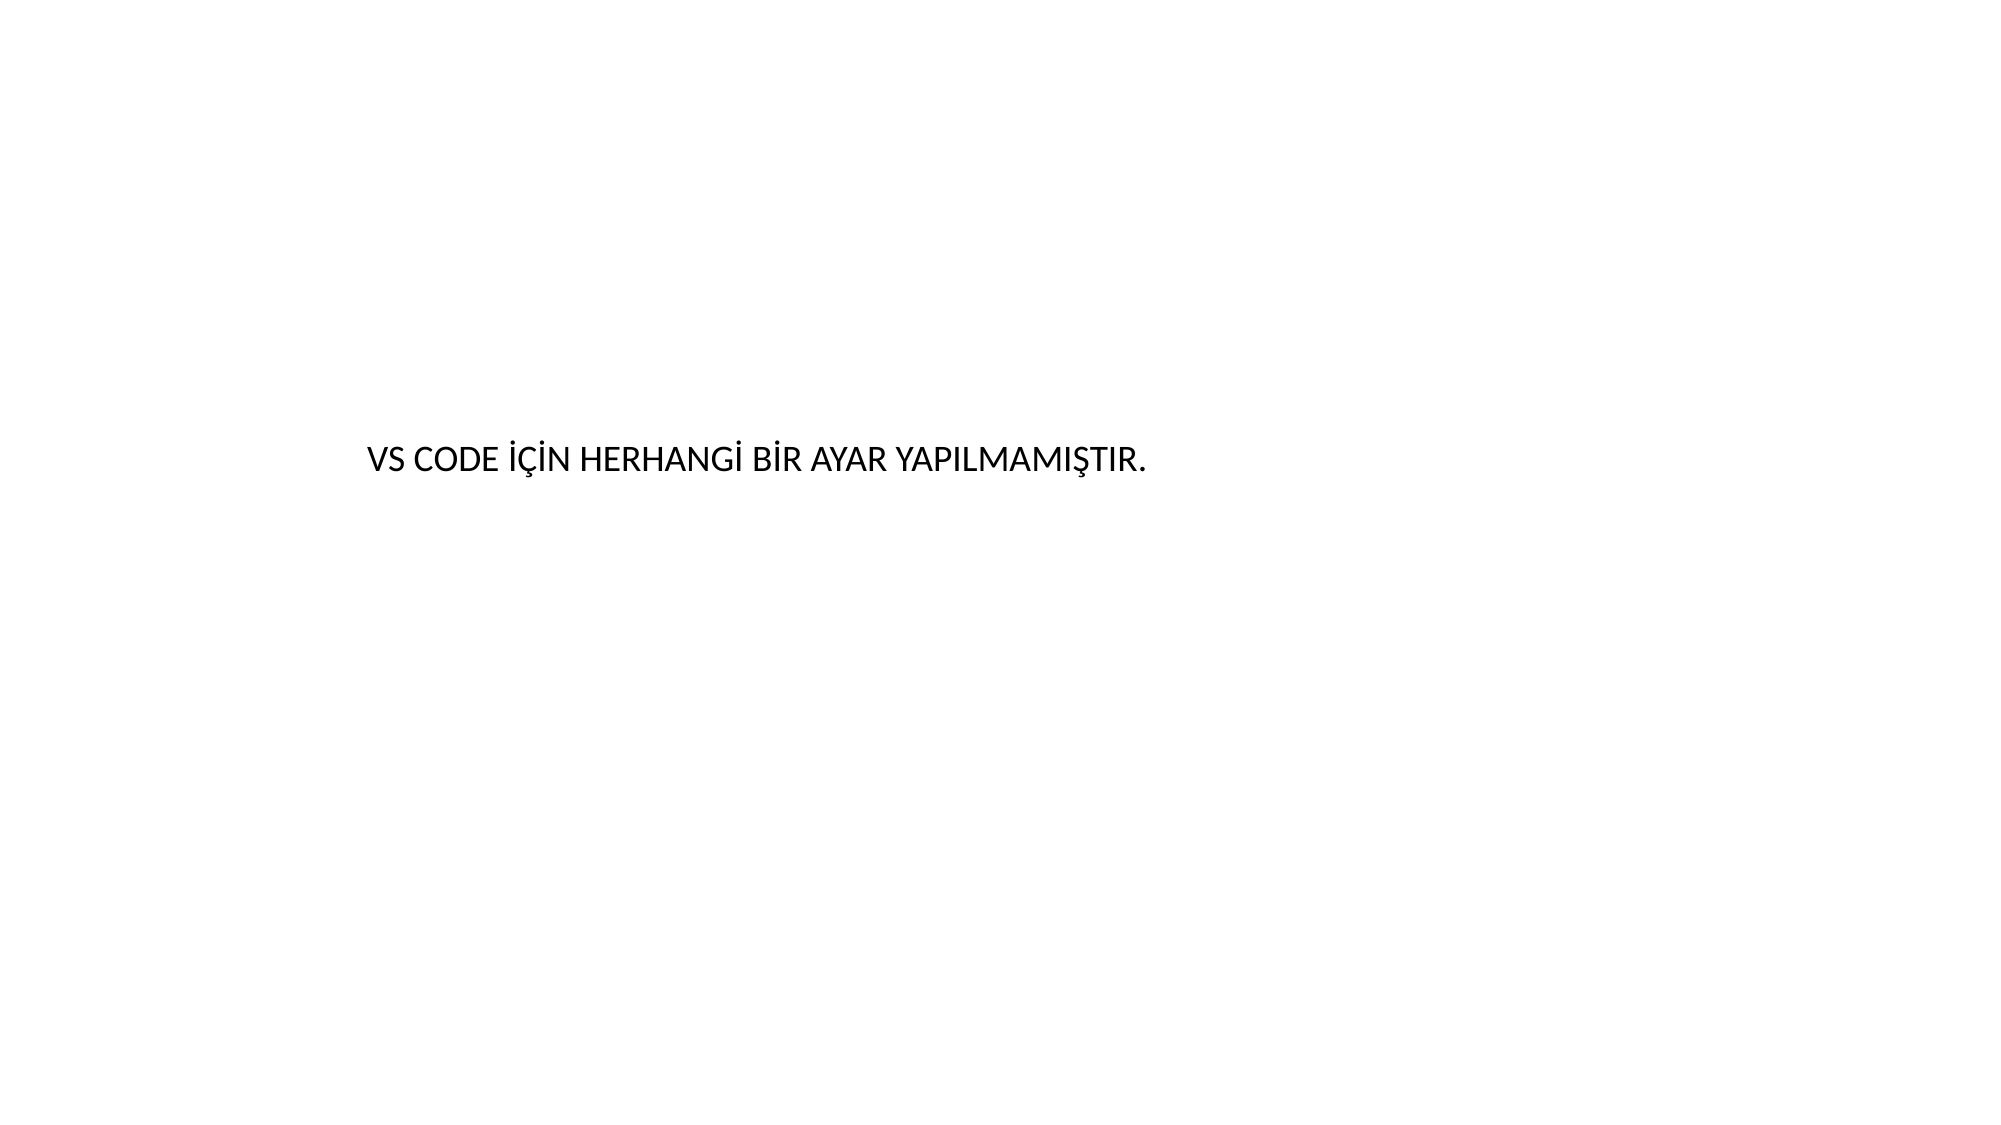

VS CODE İÇİN HERHANGİ BİR AYAR YAPILMAMIŞTIR.